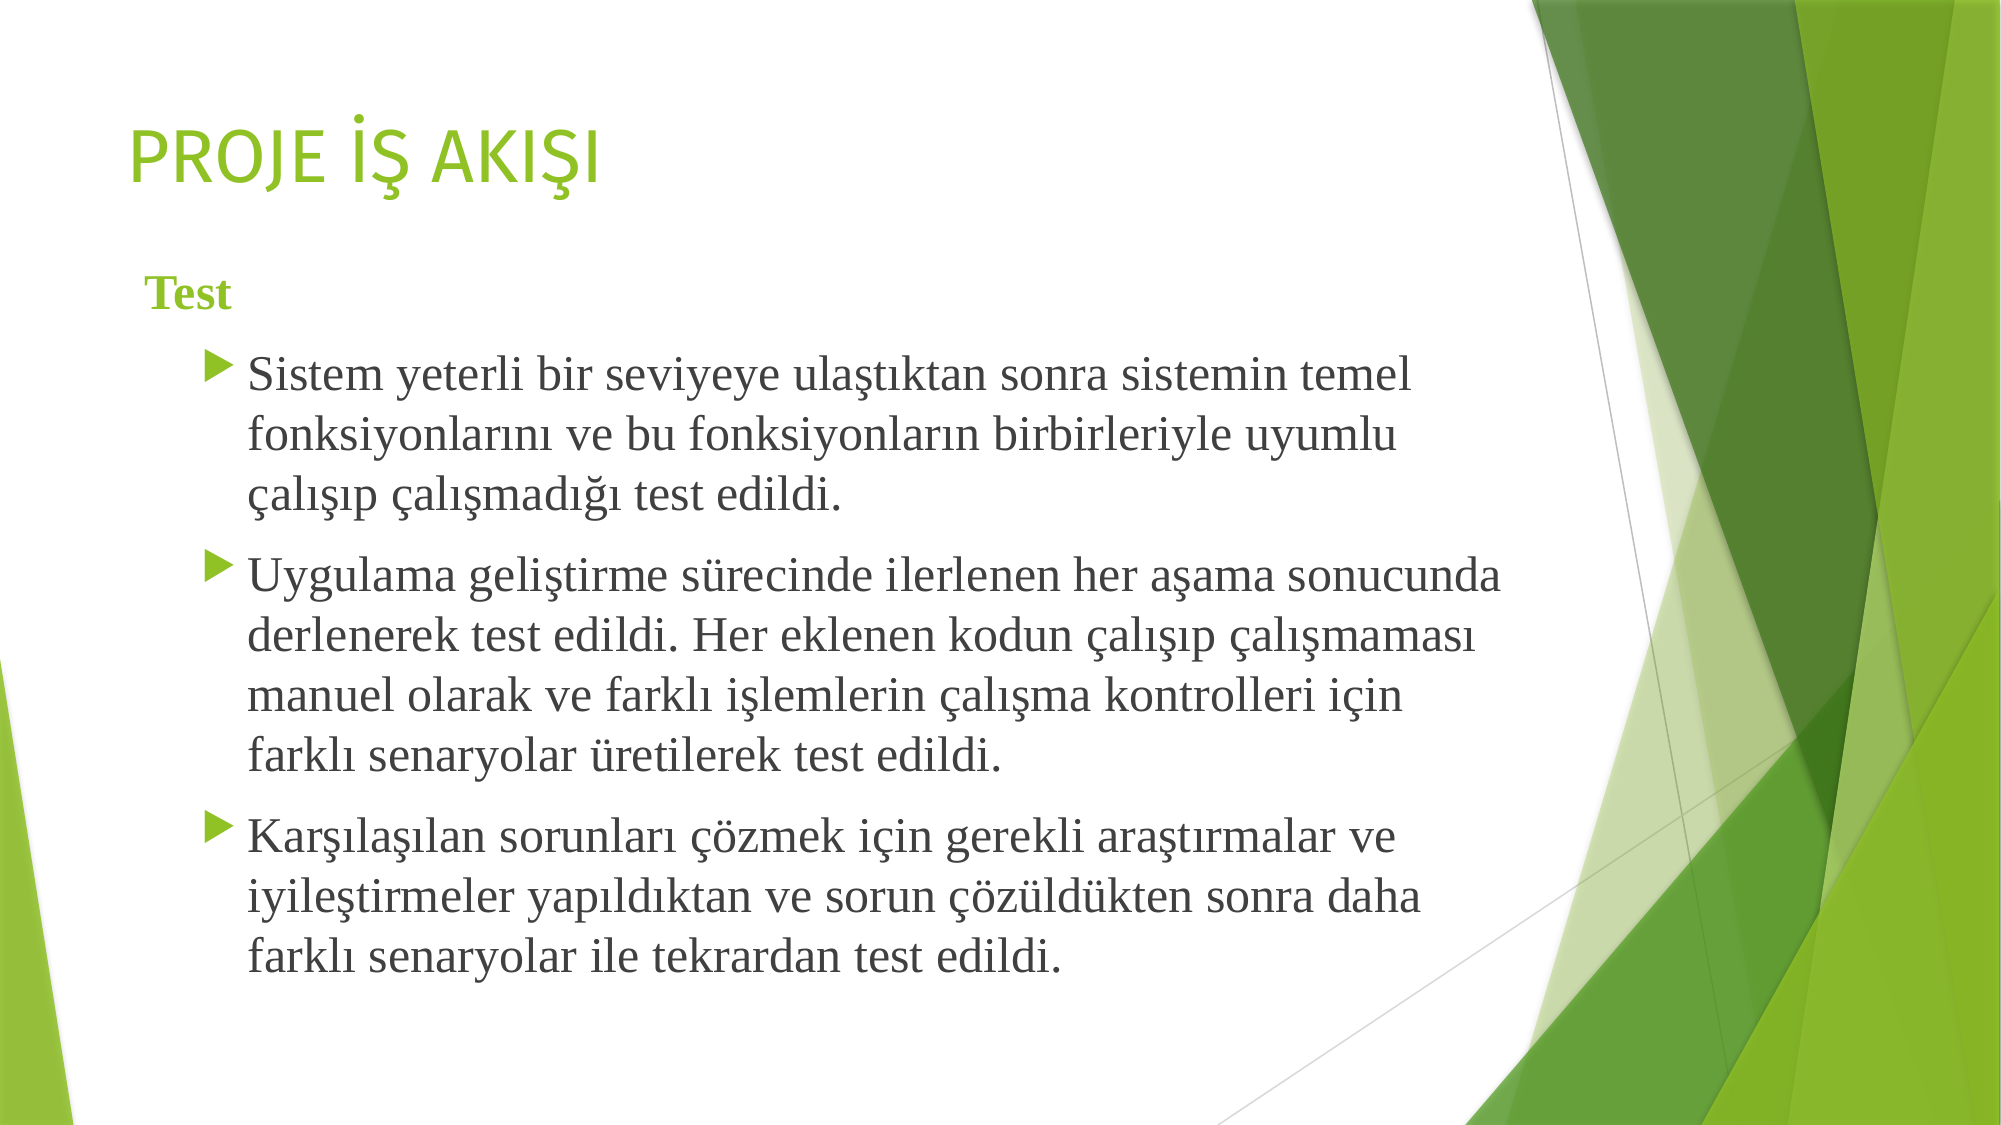

# PROJE İŞ AKIŞI
  Test
Sistem yeterli bir seviyeye ulaştıktan sonra sistemin temel fonksiyonlarını ve bu fonksiyonların birbirleriyle uyumlu çalışıp çalışmadığı test edildi.
Uygulama geliştirme sürecinde ilerlenen her aşama sonucunda derlenerek test edildi. Her eklenen kodun çalışıp çalışmaması manuel olarak ve farklı işlemlerin çalışma kontrolleri için farklı senaryolar üretilerek test edildi.
Karşılaşılan sorunları çözmek için gerekli araştırmalar ve iyileştirmeler yapıldıktan ve sorun çözüldükten sonra daha farklı senaryolar ile tekrardan test edildi.